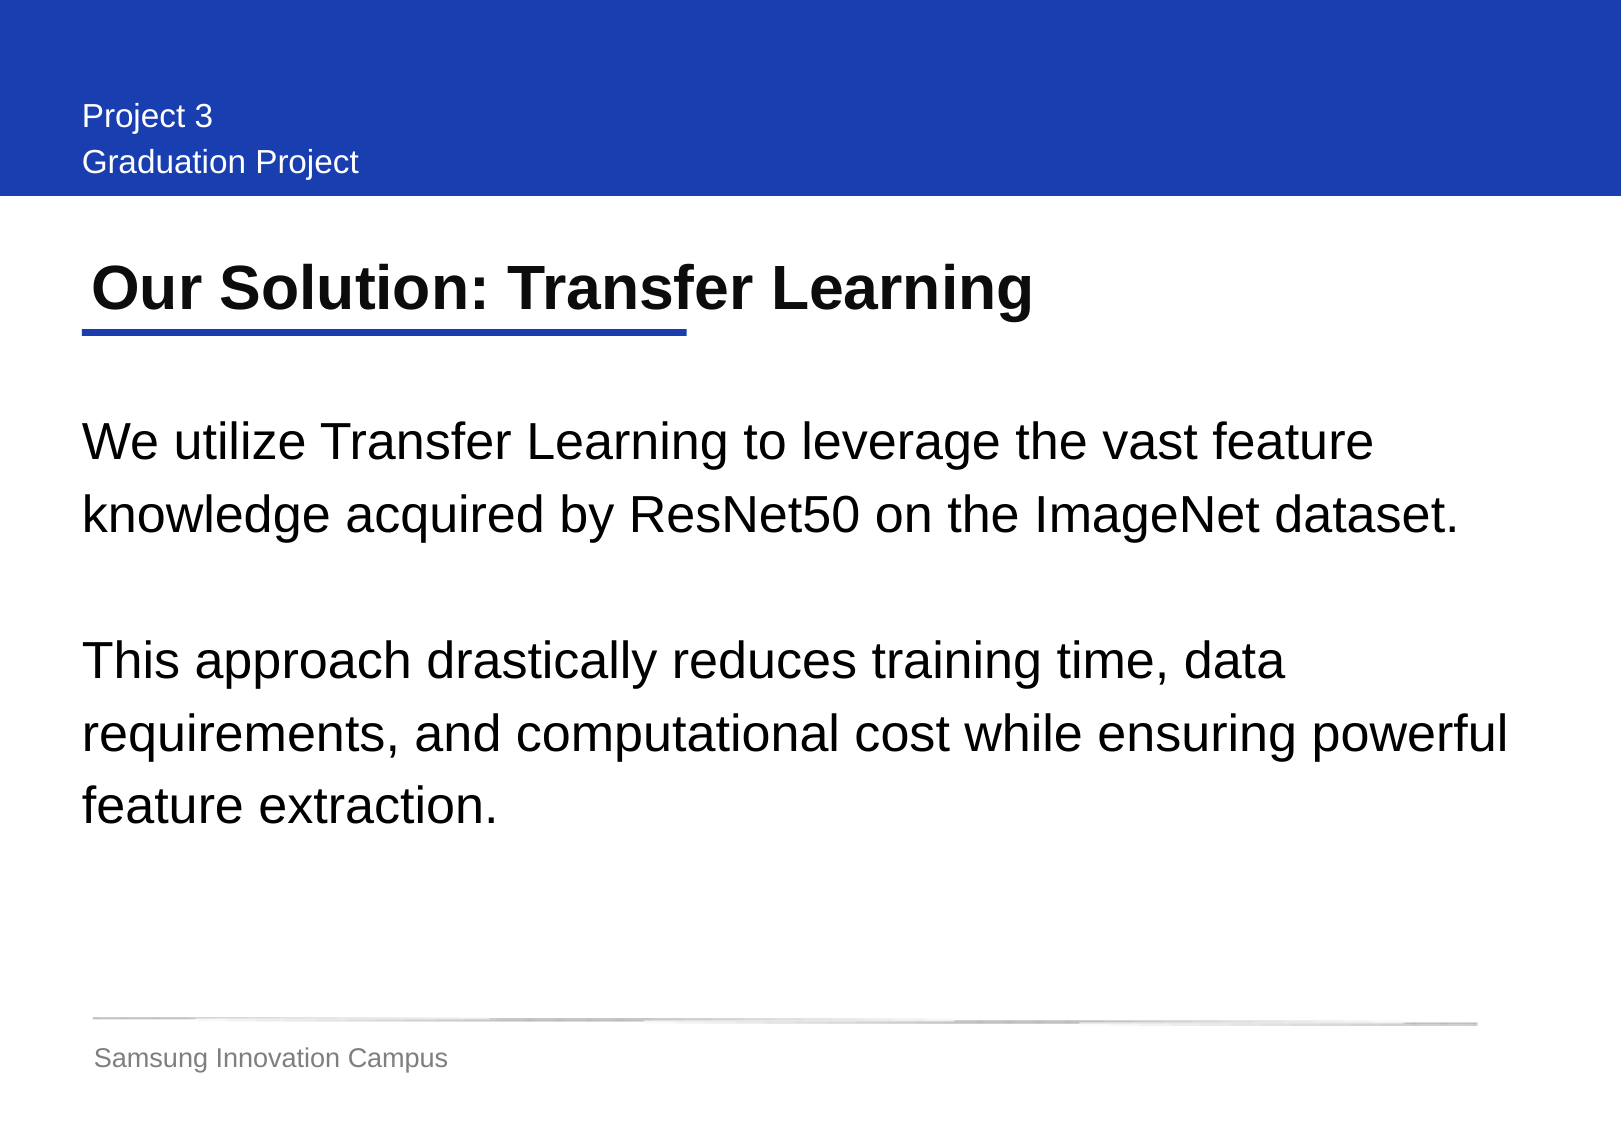

Project 3
Graduation Project
Our Solution: Transfer Learning

We utilize Transfer Learning to leverage the vast feature knowledge acquired by ResNet50 on the ImageNet dataset.

This approach drastically reduces training time, data requirements, and computational cost while ensuring powerful feature extraction.

Samsung Innovation Campus